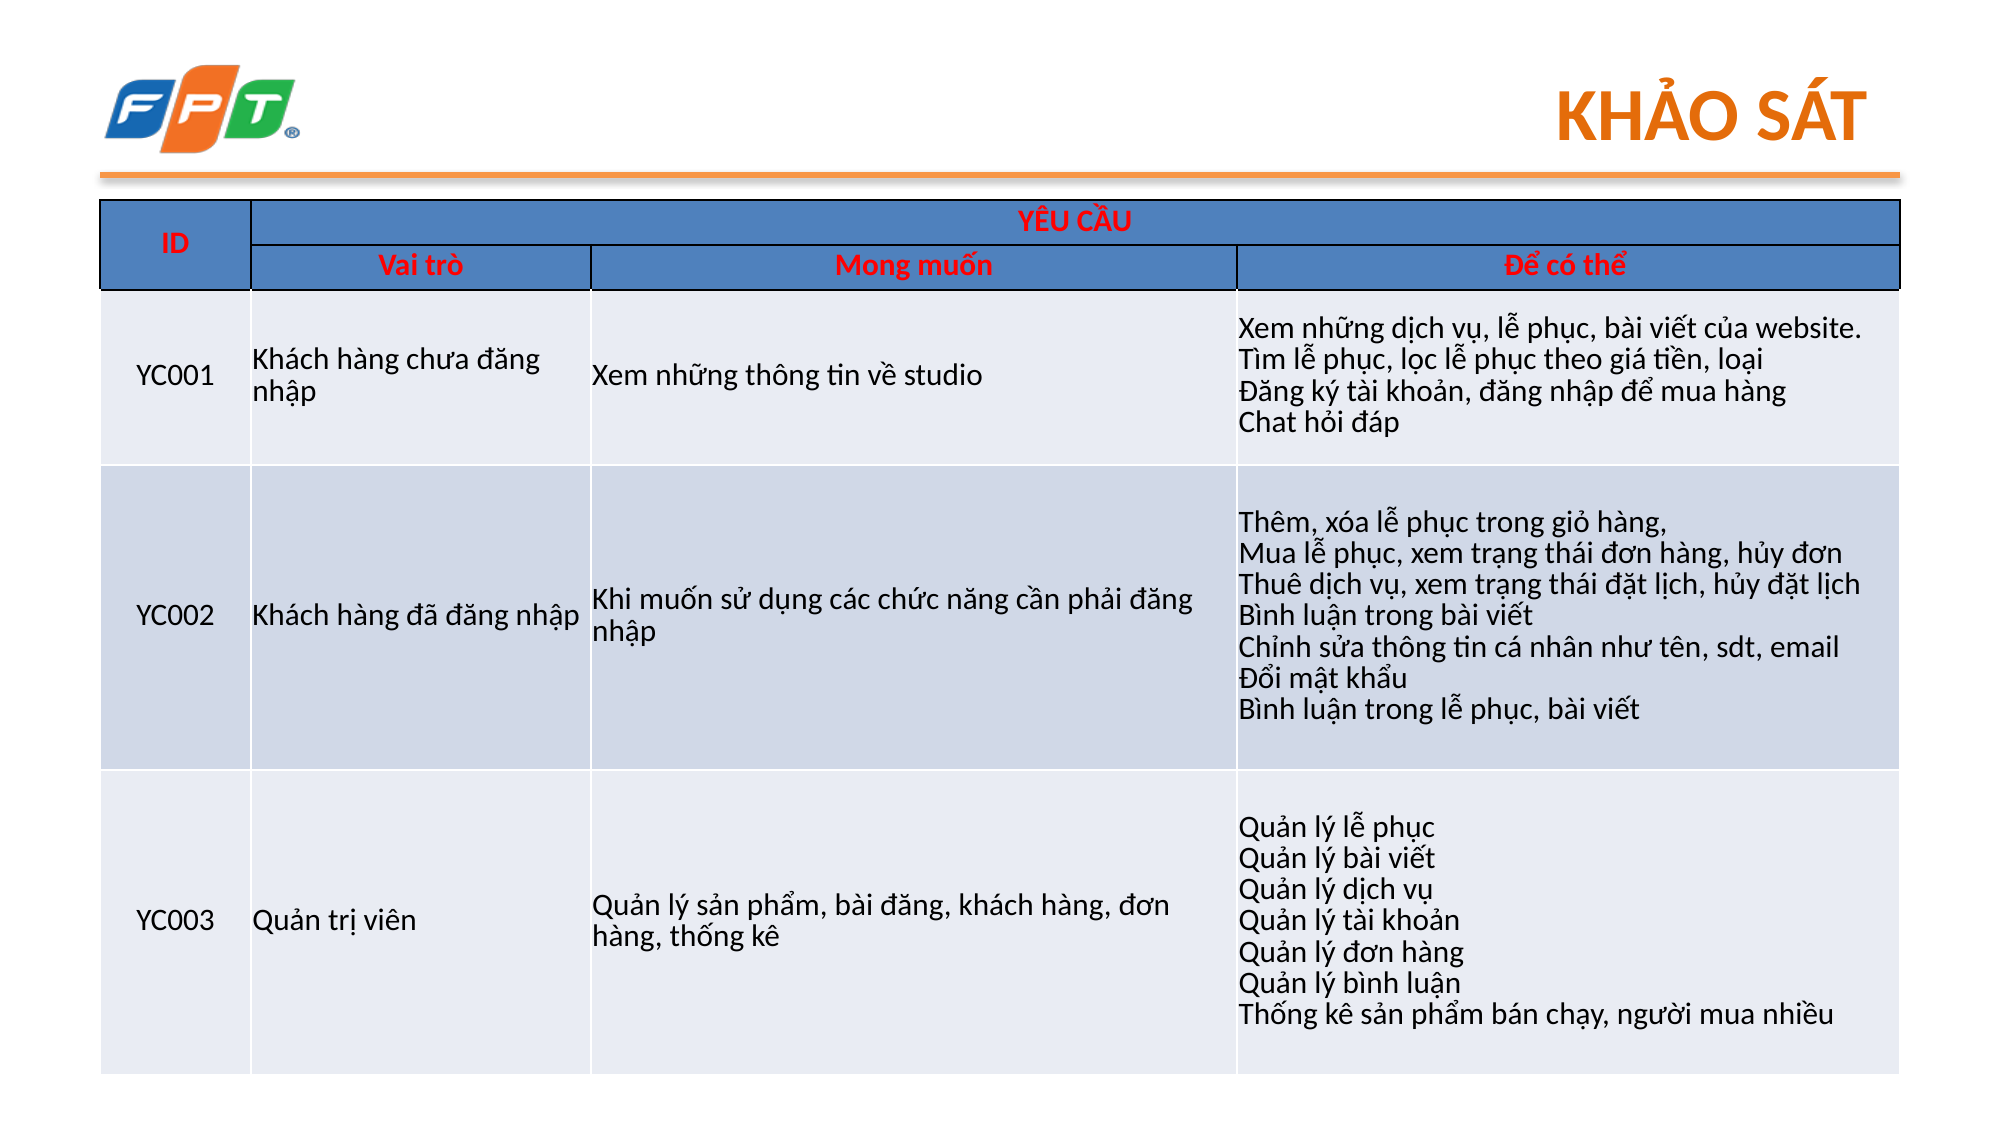

# Khảo sát
| ID | YÊU CẦU |  |  |
| --- | --- | --- | --- |
|  | Vai trò | Mong muốn | Để có thể |
| YC001 | Khách hàng chưa đăng nhập | Xem những thông tin về studio | Xem những dịch vụ, lễ phục, bài viết của website. Tìm lễ phục, lọc lễ phục theo giá tiền, loại Đăng ký tài khoản, đăng nhập để mua hàng Chat hỏi đáp |
| YC002 | Khách hàng đã đăng nhập | Khi muốn sử dụng các chức năng cần phải đăng nhập | Thêm, xóa lễ phục trong giỏ hàng, Mua lễ phục, xem trạng thái đơn hàng, hủy đơn Thuê dịch vụ, xem trạng thái đặt lịch, hủy đặt lịch Bình luận trong bài viết Chỉnh sửa thông tin cá nhân như tên, sdt, email Đổi mật khẩu Bình luận trong lễ phục, bài viết |
| YC003 | Quản trị viên | Quản lý sản phẩm, bài đăng, khách hàng, đơn hàng, thống kê | Quản lý lễ phục Quản lý bài viết Quản lý dịch vụ Quản lý tài khoản Quản lý đơn hàng Quản lý bình luận Thống kê sản phẩm bán chạy, người mua nhiều |